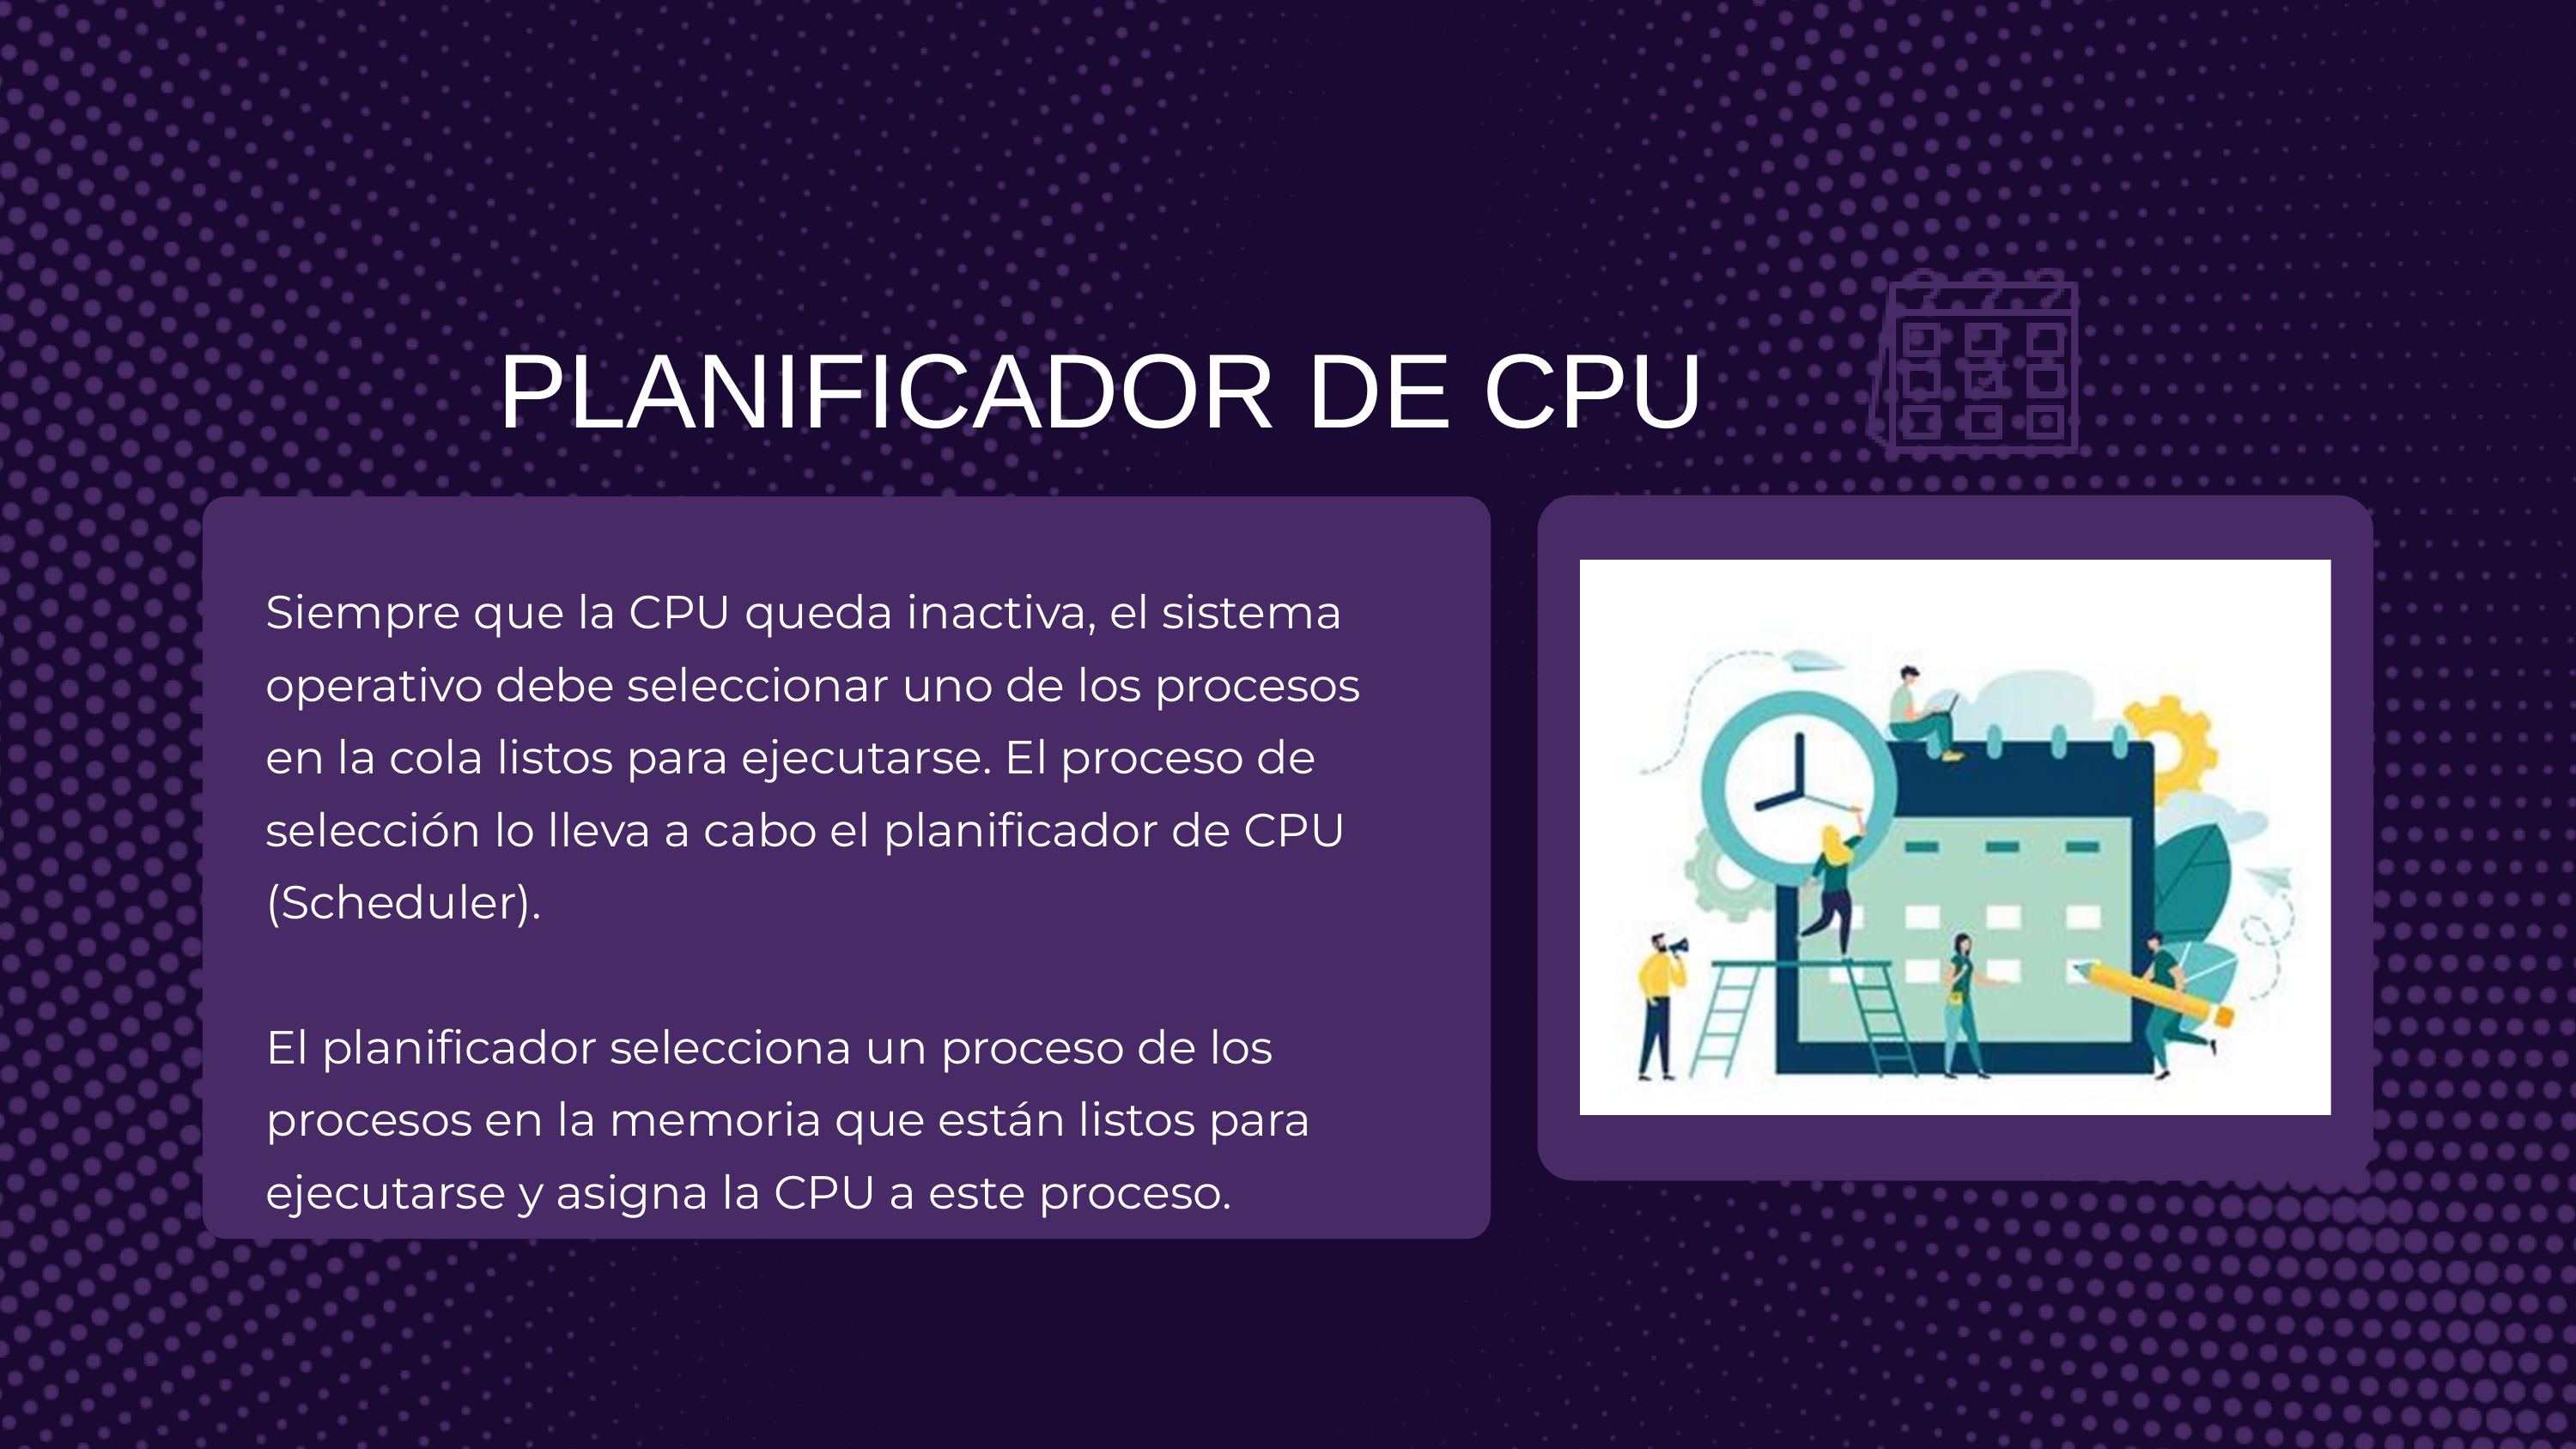

PLANIFICADOR DE CPU

Siempre que la CPU queda inactiva, el sistema operativo debe seleccionar uno de los procesos en la cola listos para ejecutarse. El proceso de selección lo lleva a cabo el planificador de CPU (Scheduler).

El planificador selecciona un proceso de los procesos en la memoria que están listos para ejecutarse y asigna la CPU a este proceso.